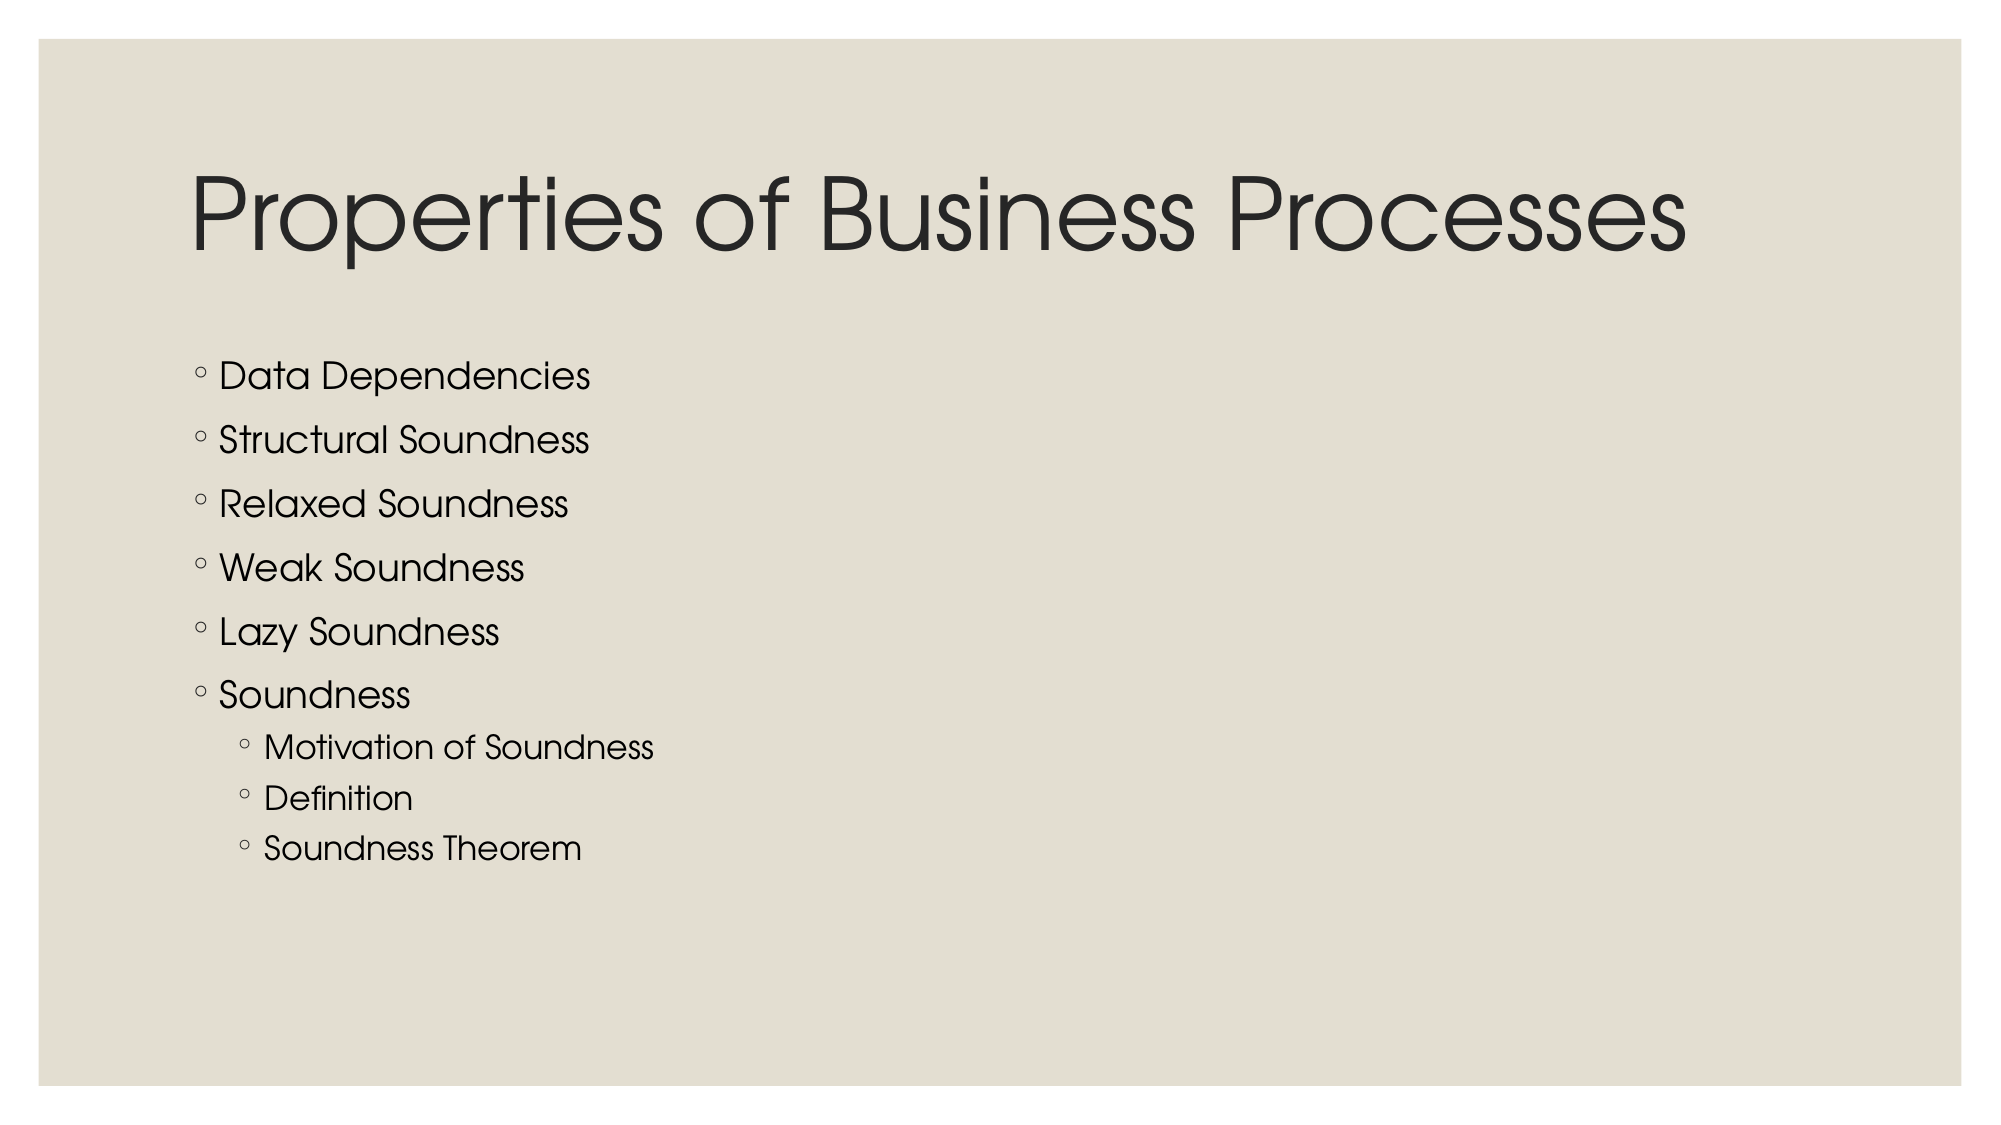

# Properties of Business Processes
Data Dependencies
Structural Soundness
Relaxed Soundness
Weak Soundness
Lazy Soundness
Soundness
Motivation of Soundness
Definition
Soundness Theorem